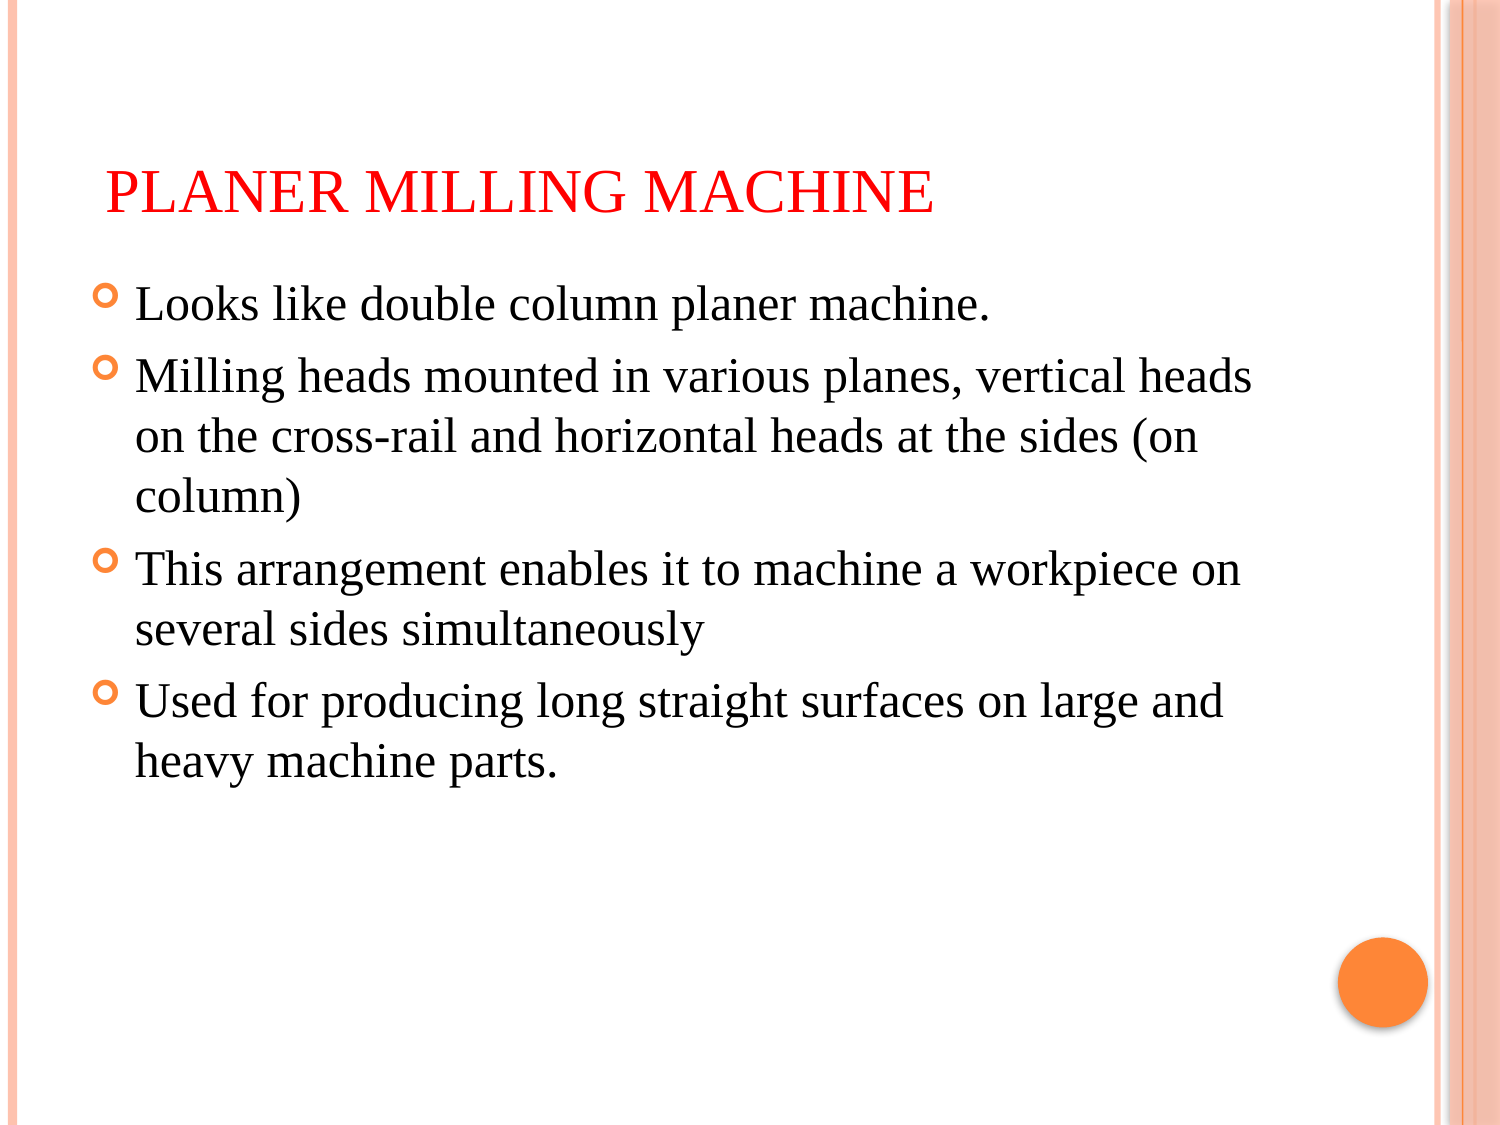

# Planer milling machine
Looks like double column planer machine.
Milling heads mounted in various planes, vertical heads on the cross-rail and horizontal heads at the sides (on column)
This arrangement enables it to machine a workpiece on several sides simultaneously
Used for producing long straight surfaces on large and heavy machine parts.